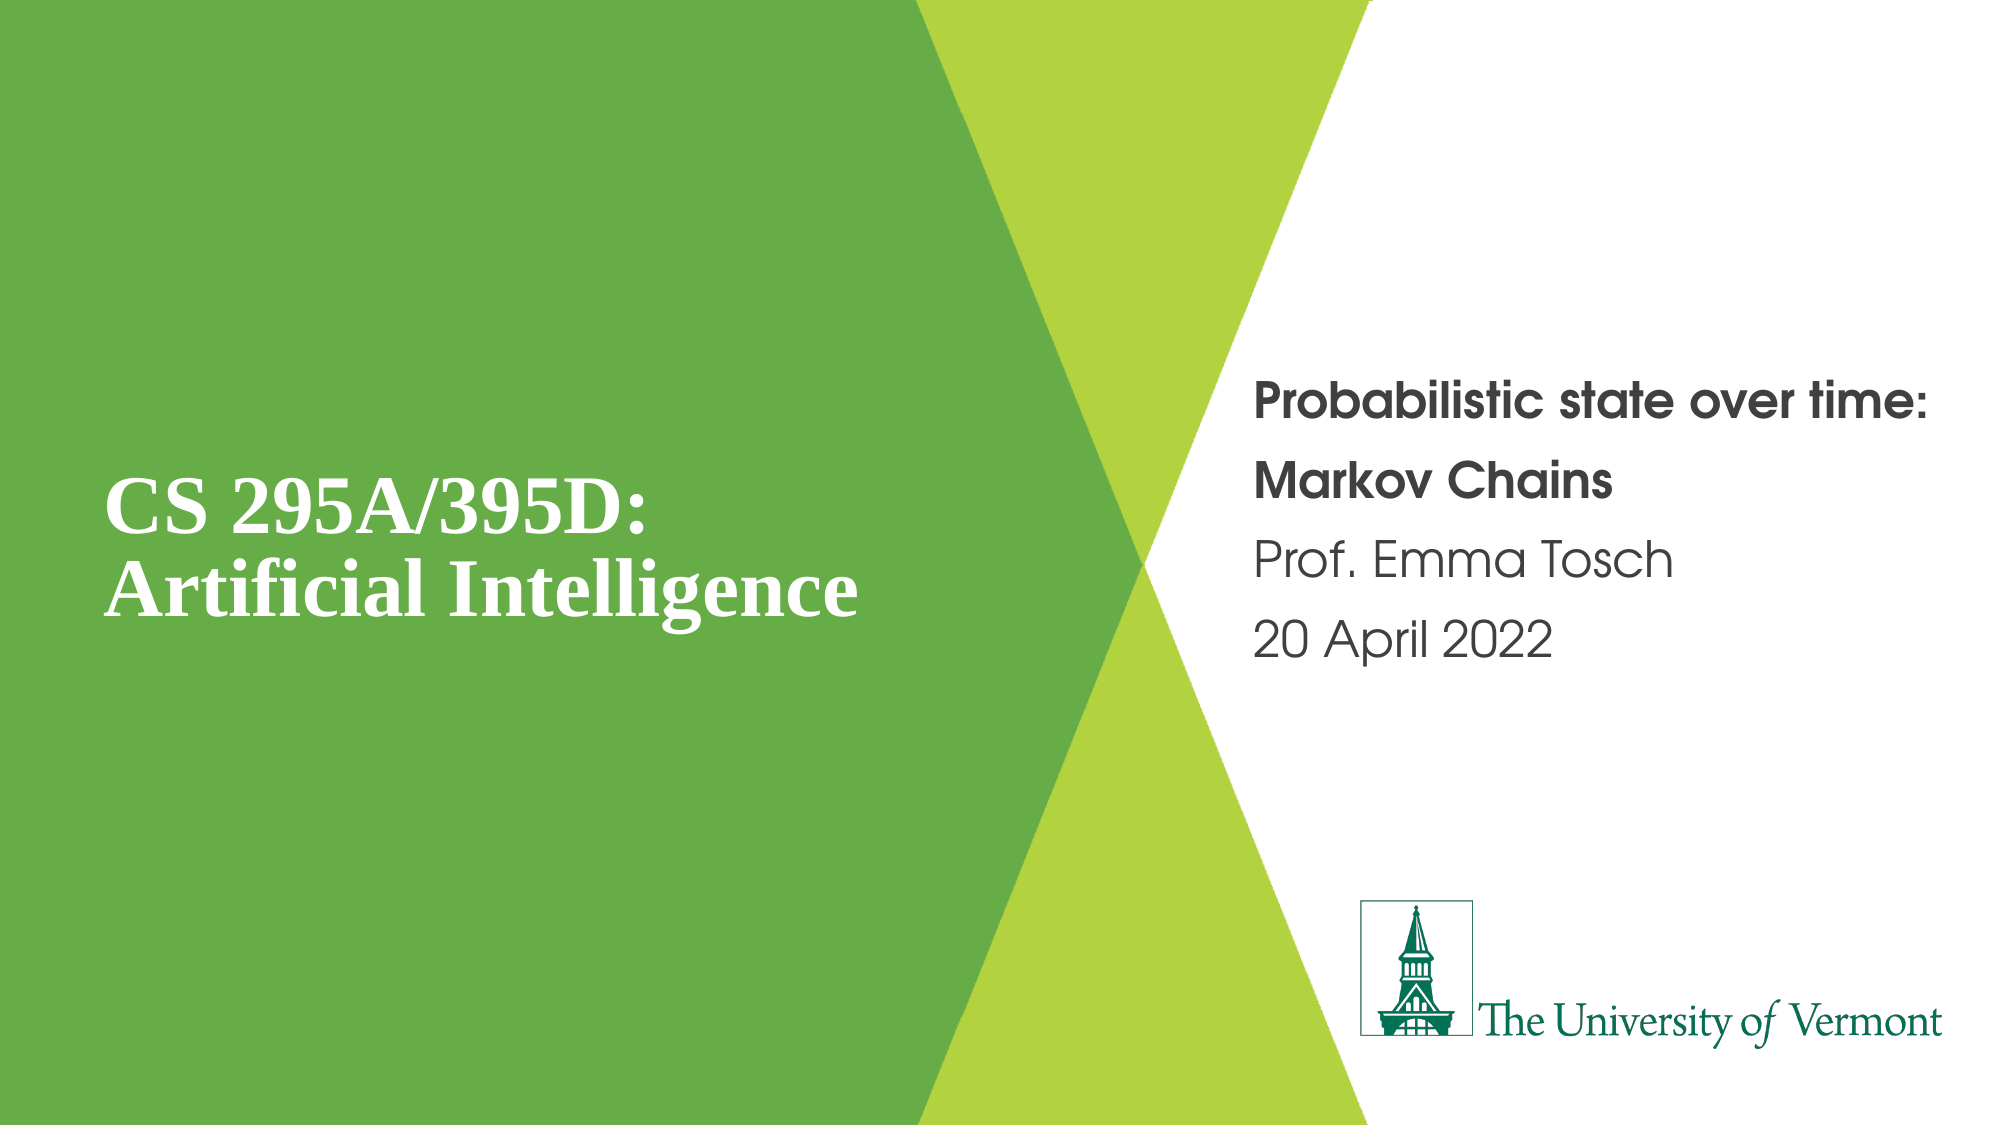

# CS 295A/395D: Artificial Intelligence
Probabilistic state over time:
Markov Chains
Prof. Emma Tosch
20 April 2022